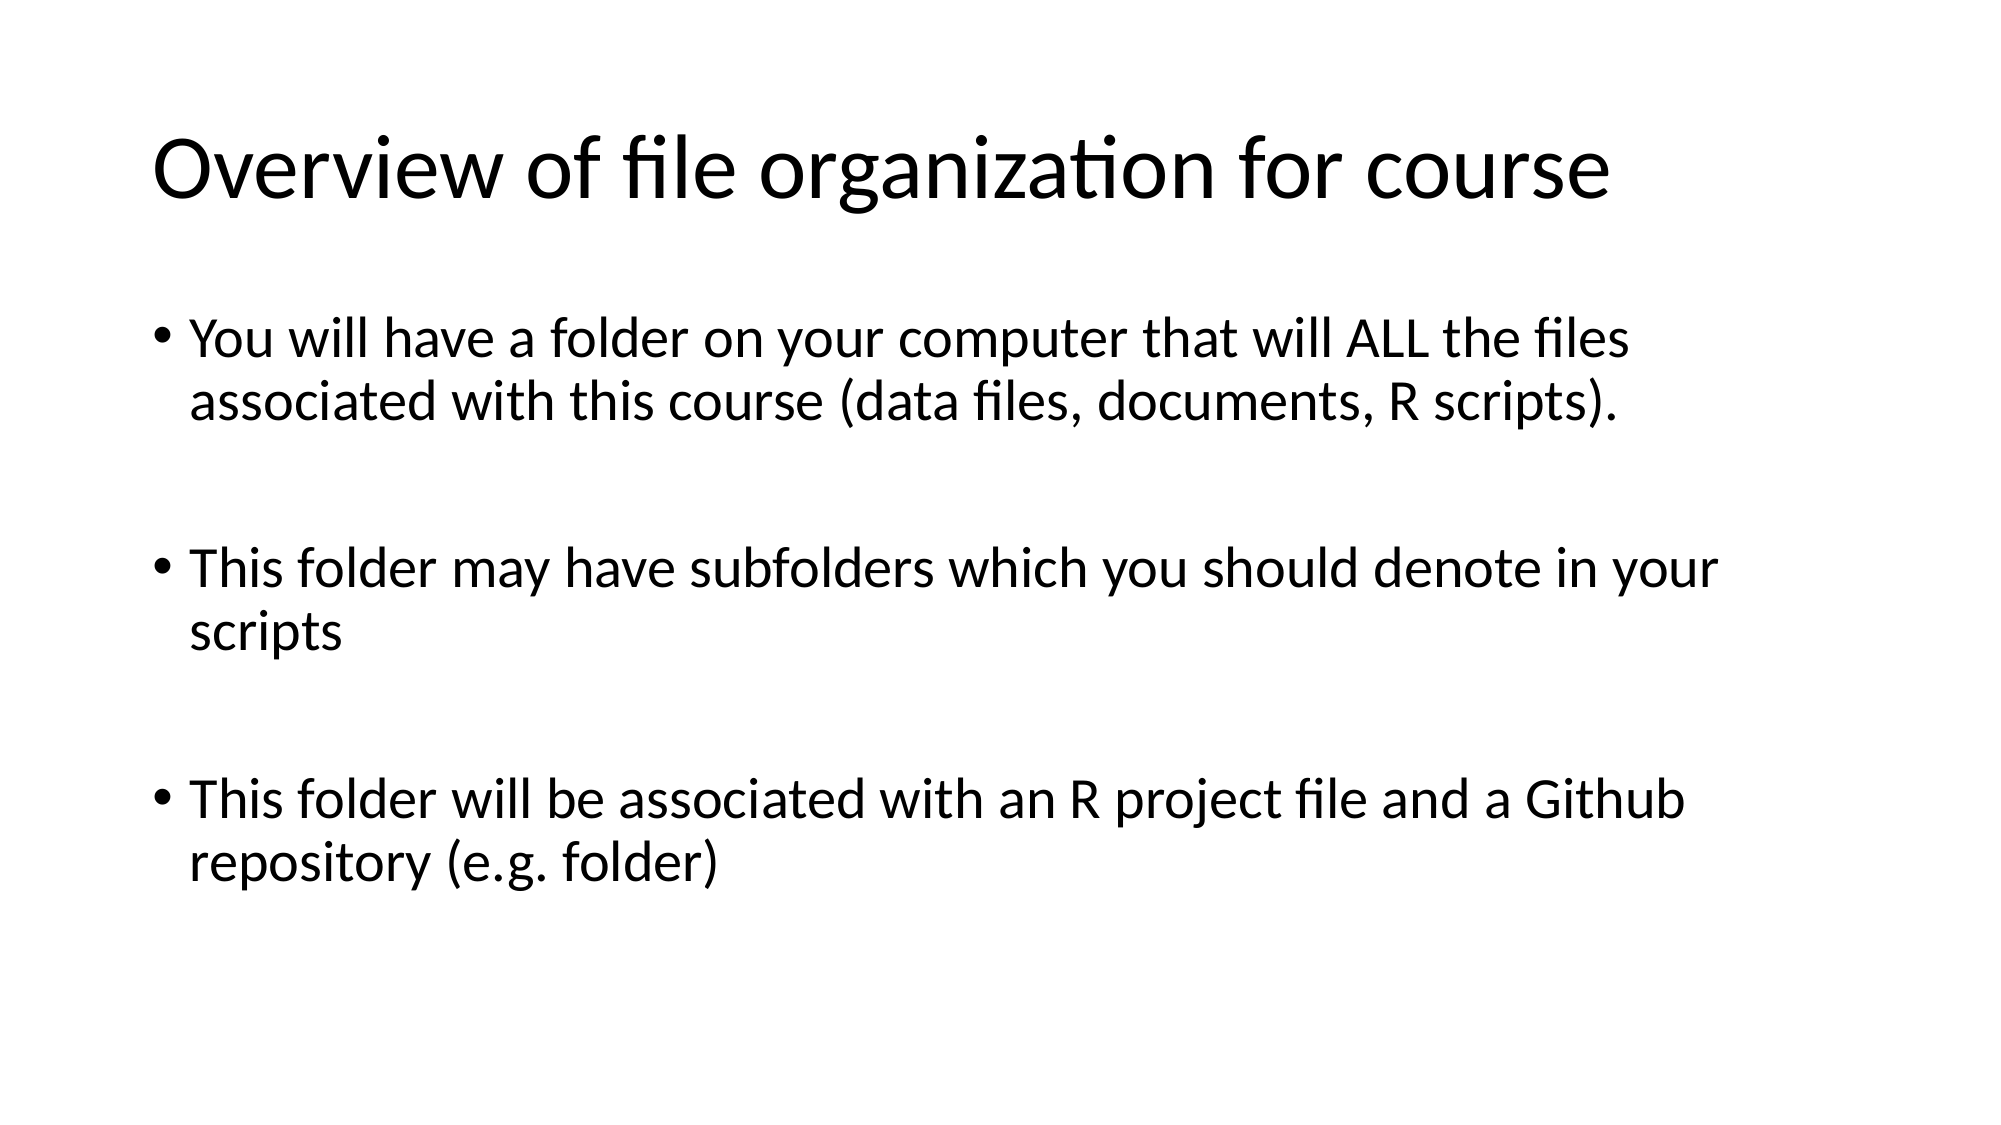

# Overview of file organization for course
You will have a folder on your computer that will ALL the files associated with this course (data files, documents, R scripts).

This folder may have subfolders which you should denote in your scripts

This folder will be associated with an R project file and a Github repository (e.g. folder)